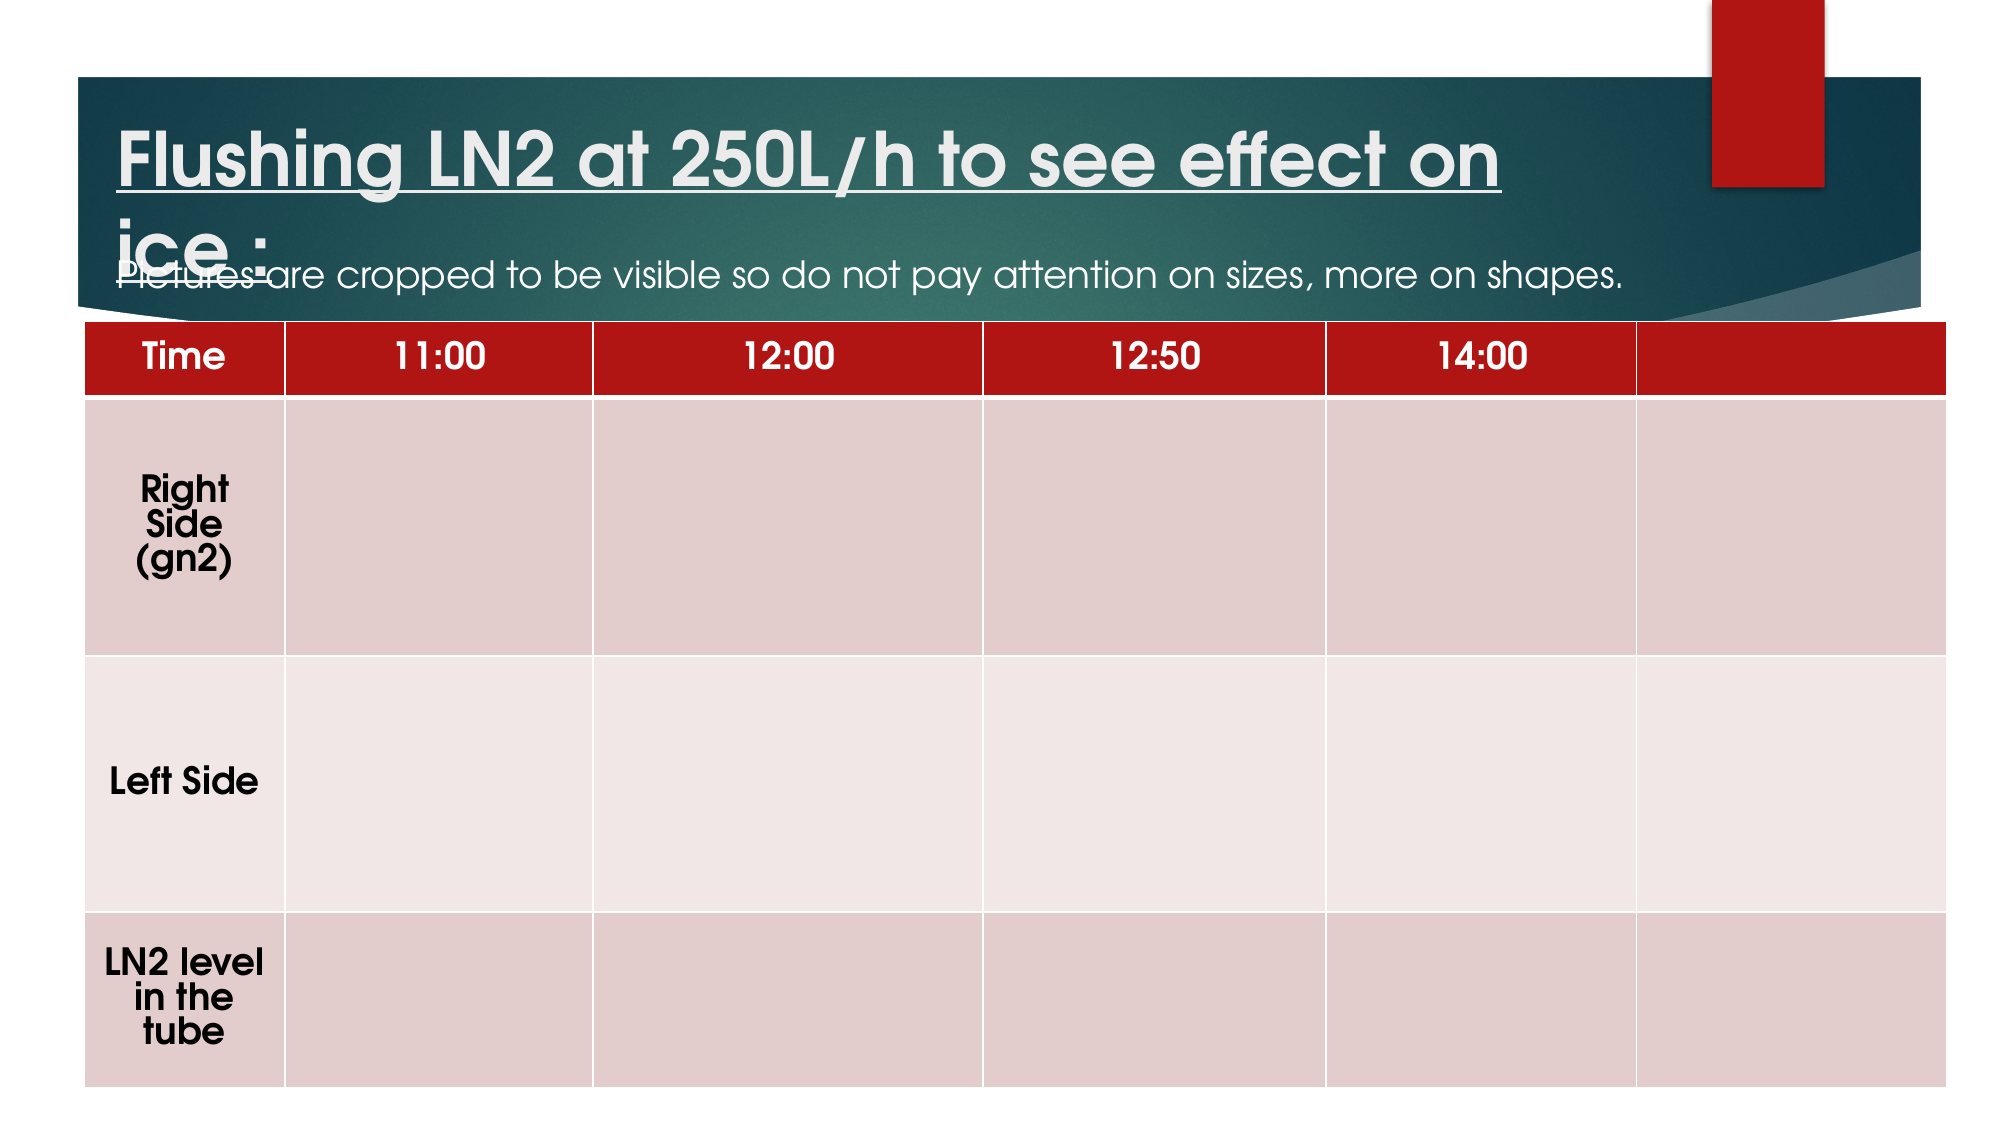

# Flushing LN2 at 250L/h to see effect on ice :
Pictures are cropped to be visible so do not pay attention on sizes, more on shapes.
| Time | 11:00 | 12:00 | 12:50 | 14:00 |  |
| --- | --- | --- | --- | --- | --- |
| Right Side (gn2) |  |  |  |  |  |
| Left Side |  |  |  |  |  |
| LN2 level in the tube |  |  |  |  |  |